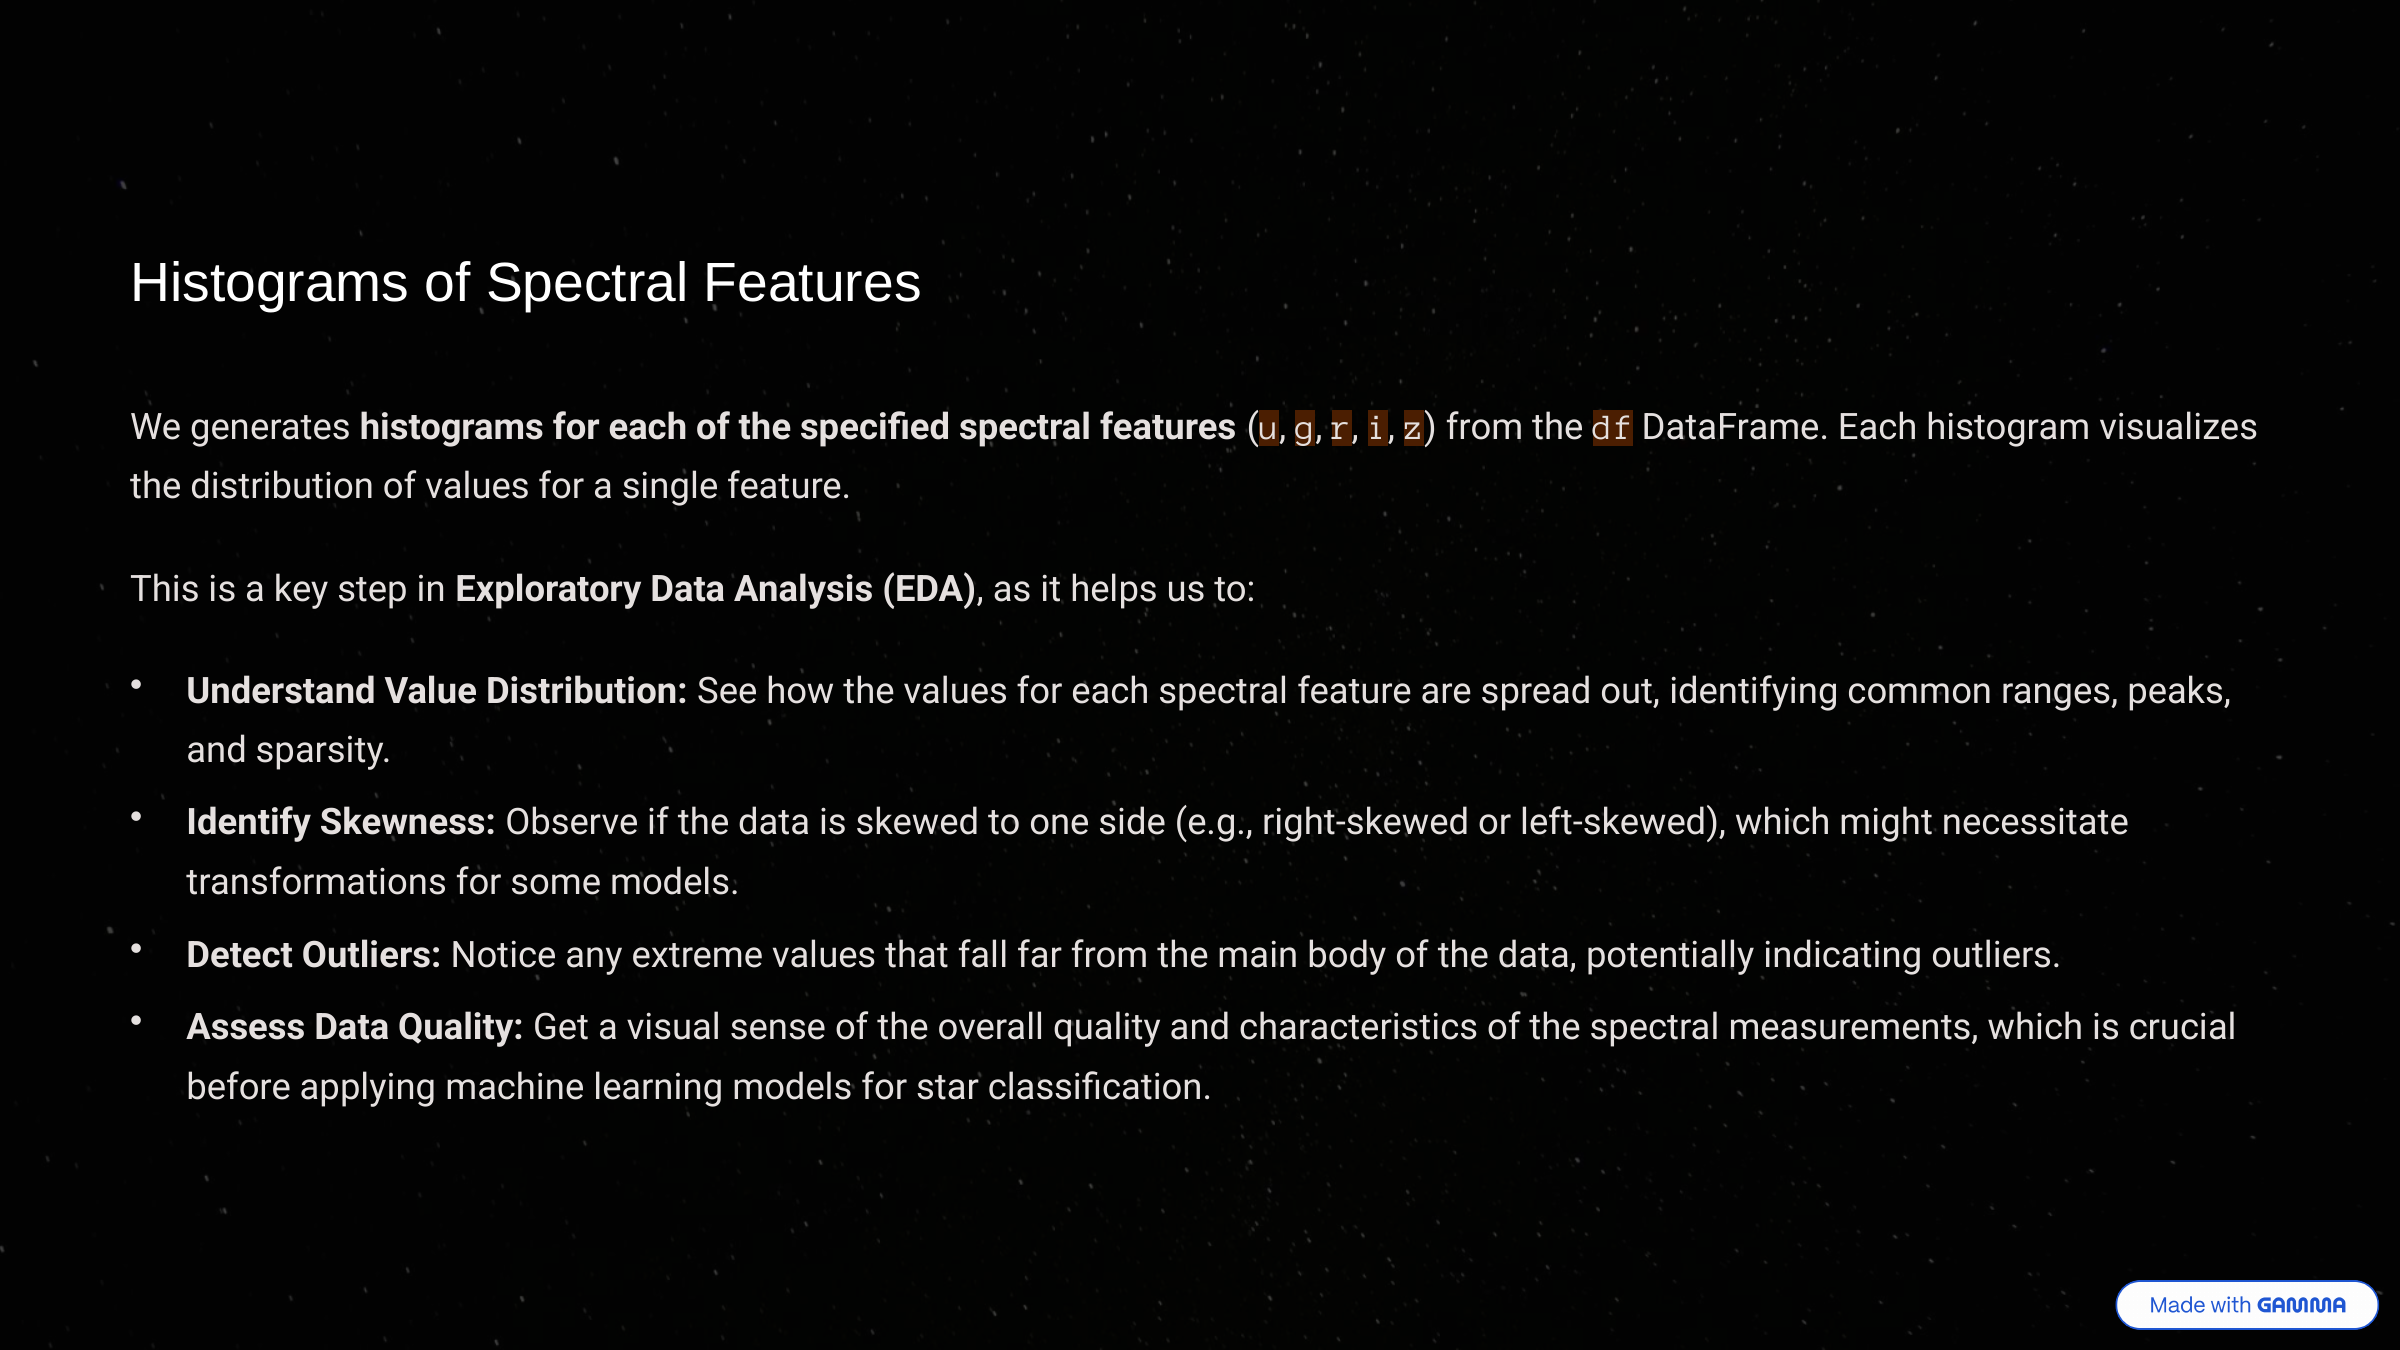

Histograms of Spectral Features
We generates histograms for each of the specified spectral features (u, g, r, i, z) from the df DataFrame. Each histogram visualizes the distribution of values for a single feature.
This is a key step in Exploratory Data Analysis (EDA), as it helps us to:
Understand Value Distribution: See how the values for each spectral feature are spread out, identifying common ranges, peaks, and sparsity.
Identify Skewness: Observe if the data is skewed to one side (e.g., right-skewed or left-skewed), which might necessitate transformations for some models.
Detect Outliers: Notice any extreme values that fall far from the main body of the data, potentially indicating outliers.
Assess Data Quality: Get a visual sense of the overall quality and characteristics of the spectral measurements, which is crucial before applying machine learning models for star classification.